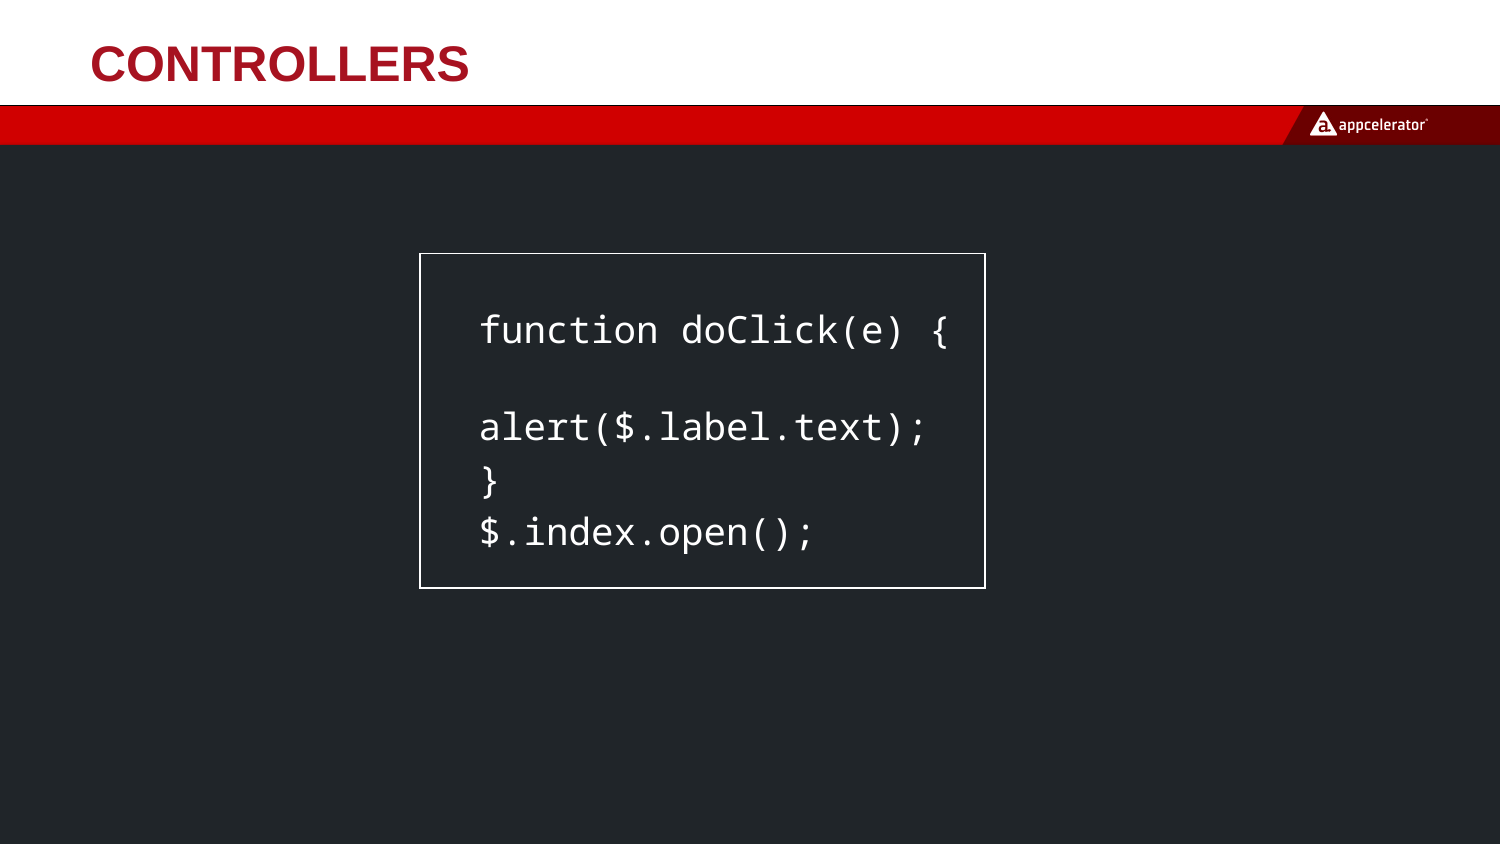

# Controllers

function doClick(e) {
          alert($.label.text);
}
$.index.open();